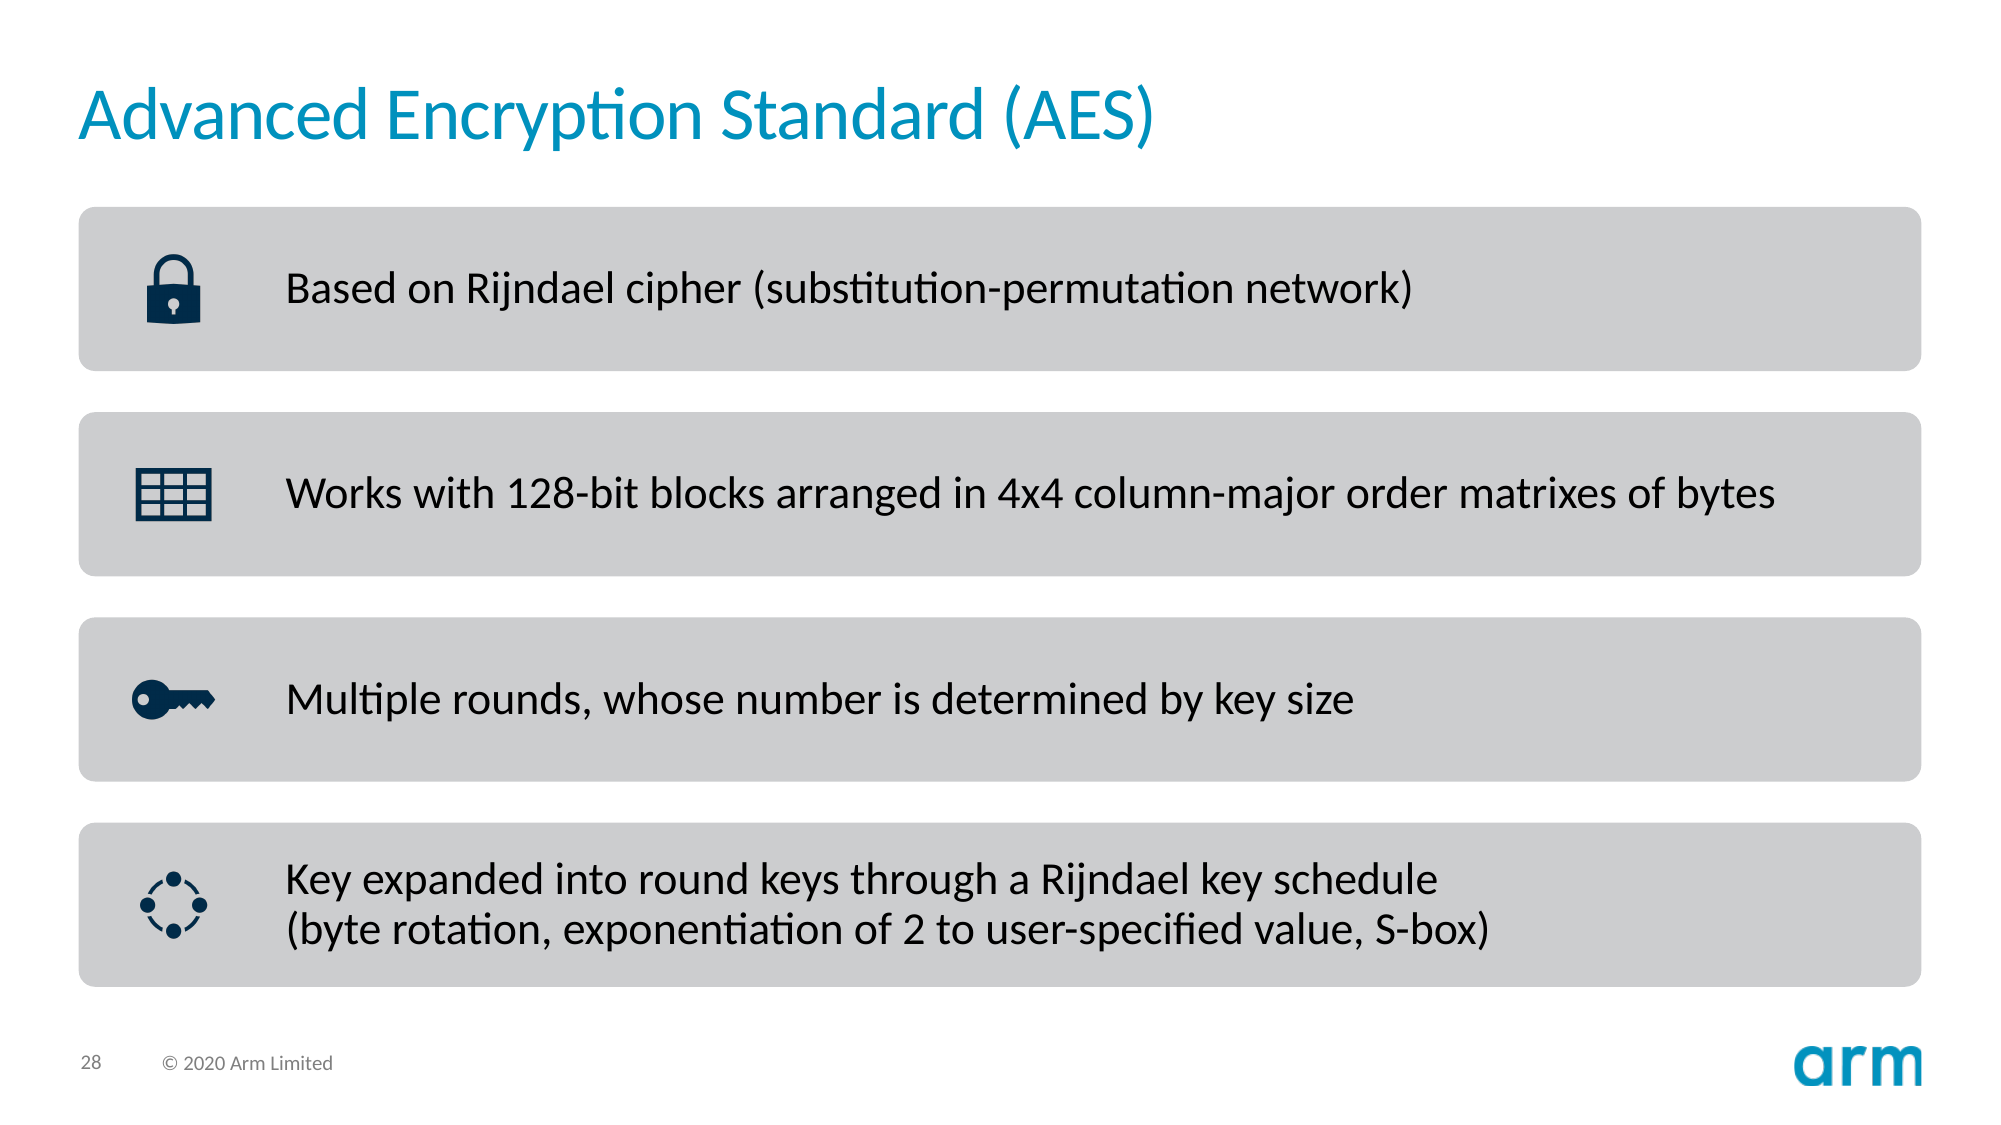

# Advanced Encryption Standard (AES)
Based on Rijndael cipher (substitution-permutation network)
Works with 128-bit blocks arranged in 4x4 column-major order matrixes of bytes
Multiple rounds, whose number is determined by key size
Key expanded into round keys through a Rijndael key schedule
(byte rotation, exponentiation of 2 to user-specified value, S-box)